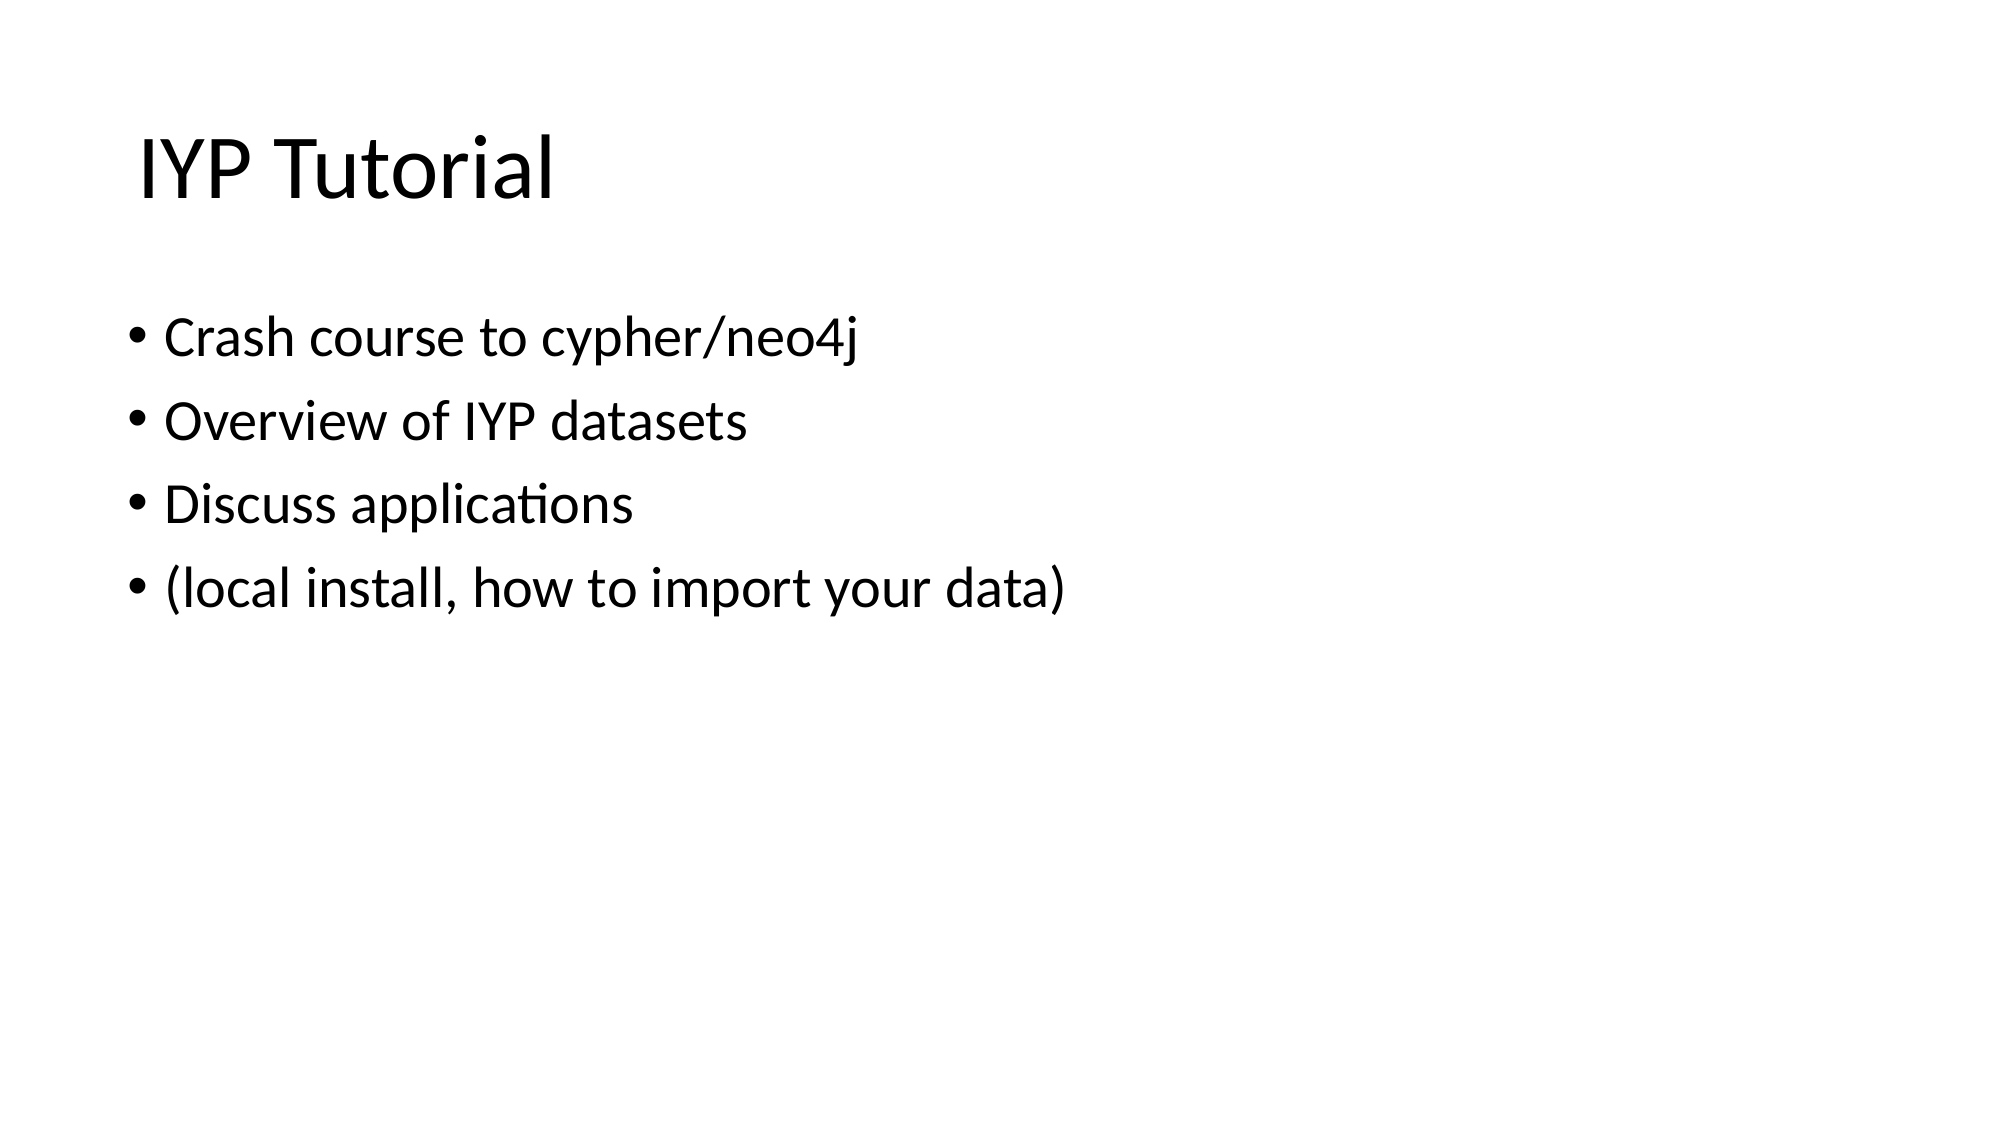

# IYP Tutorial
Crash course to cypher/neo4j
Overview of IYP datasets
Discuss applications
(local install, how to import your data)